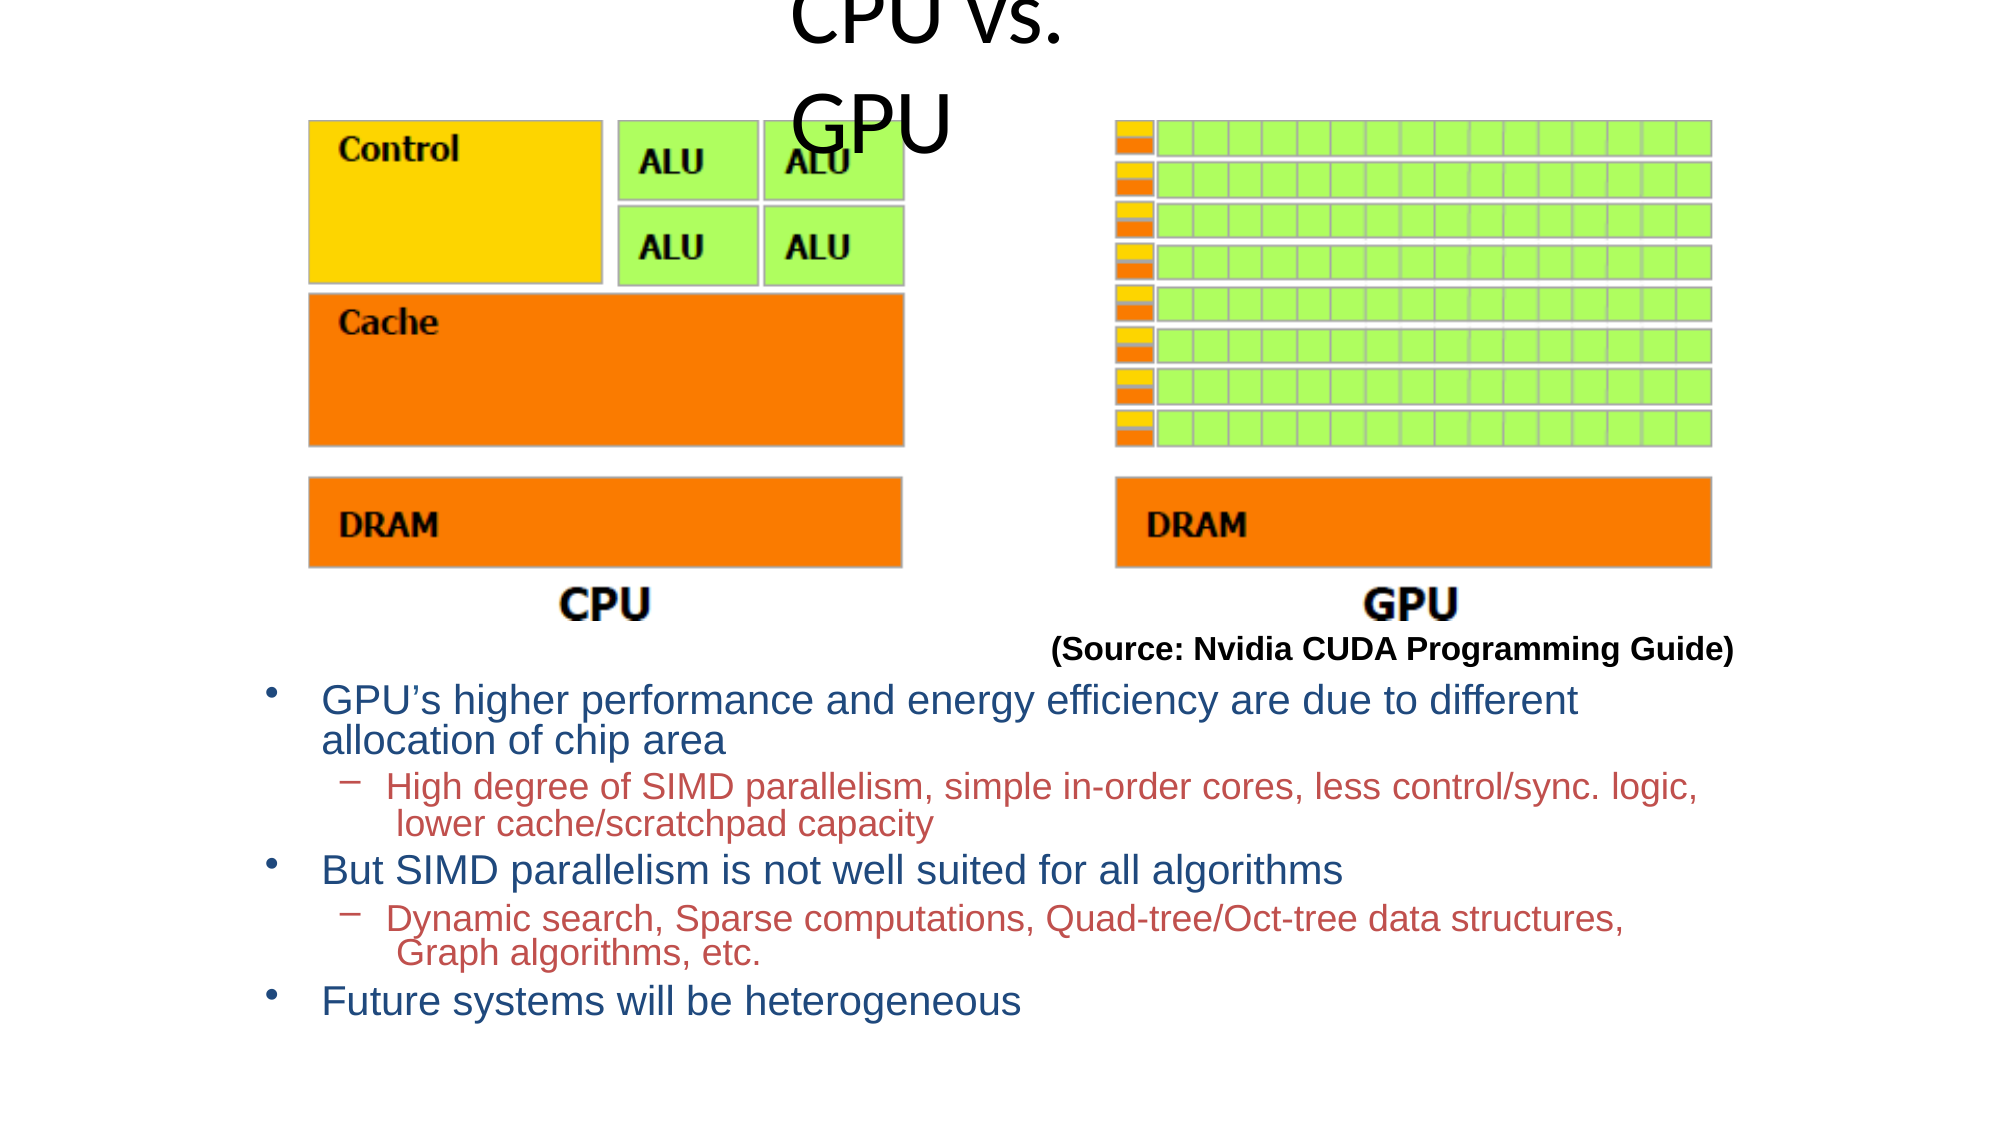

# CPU vs. GPU

(Source: Nvidia CUDA Programming Guide)
GPU’s higher performance and energy efficiency are due to different  allocation of chip area
High degree of SIMD parallelism, simple in-order cores, less control/sync. logic,  lower cache/scratchpad capacity
But SIMD parallelism is not well suited for all algorithms
Dynamic search, Sparse computations, Quad-tree/Oct-tree data structures,  Graph algorithms, etc.
Future systems will be heterogeneous